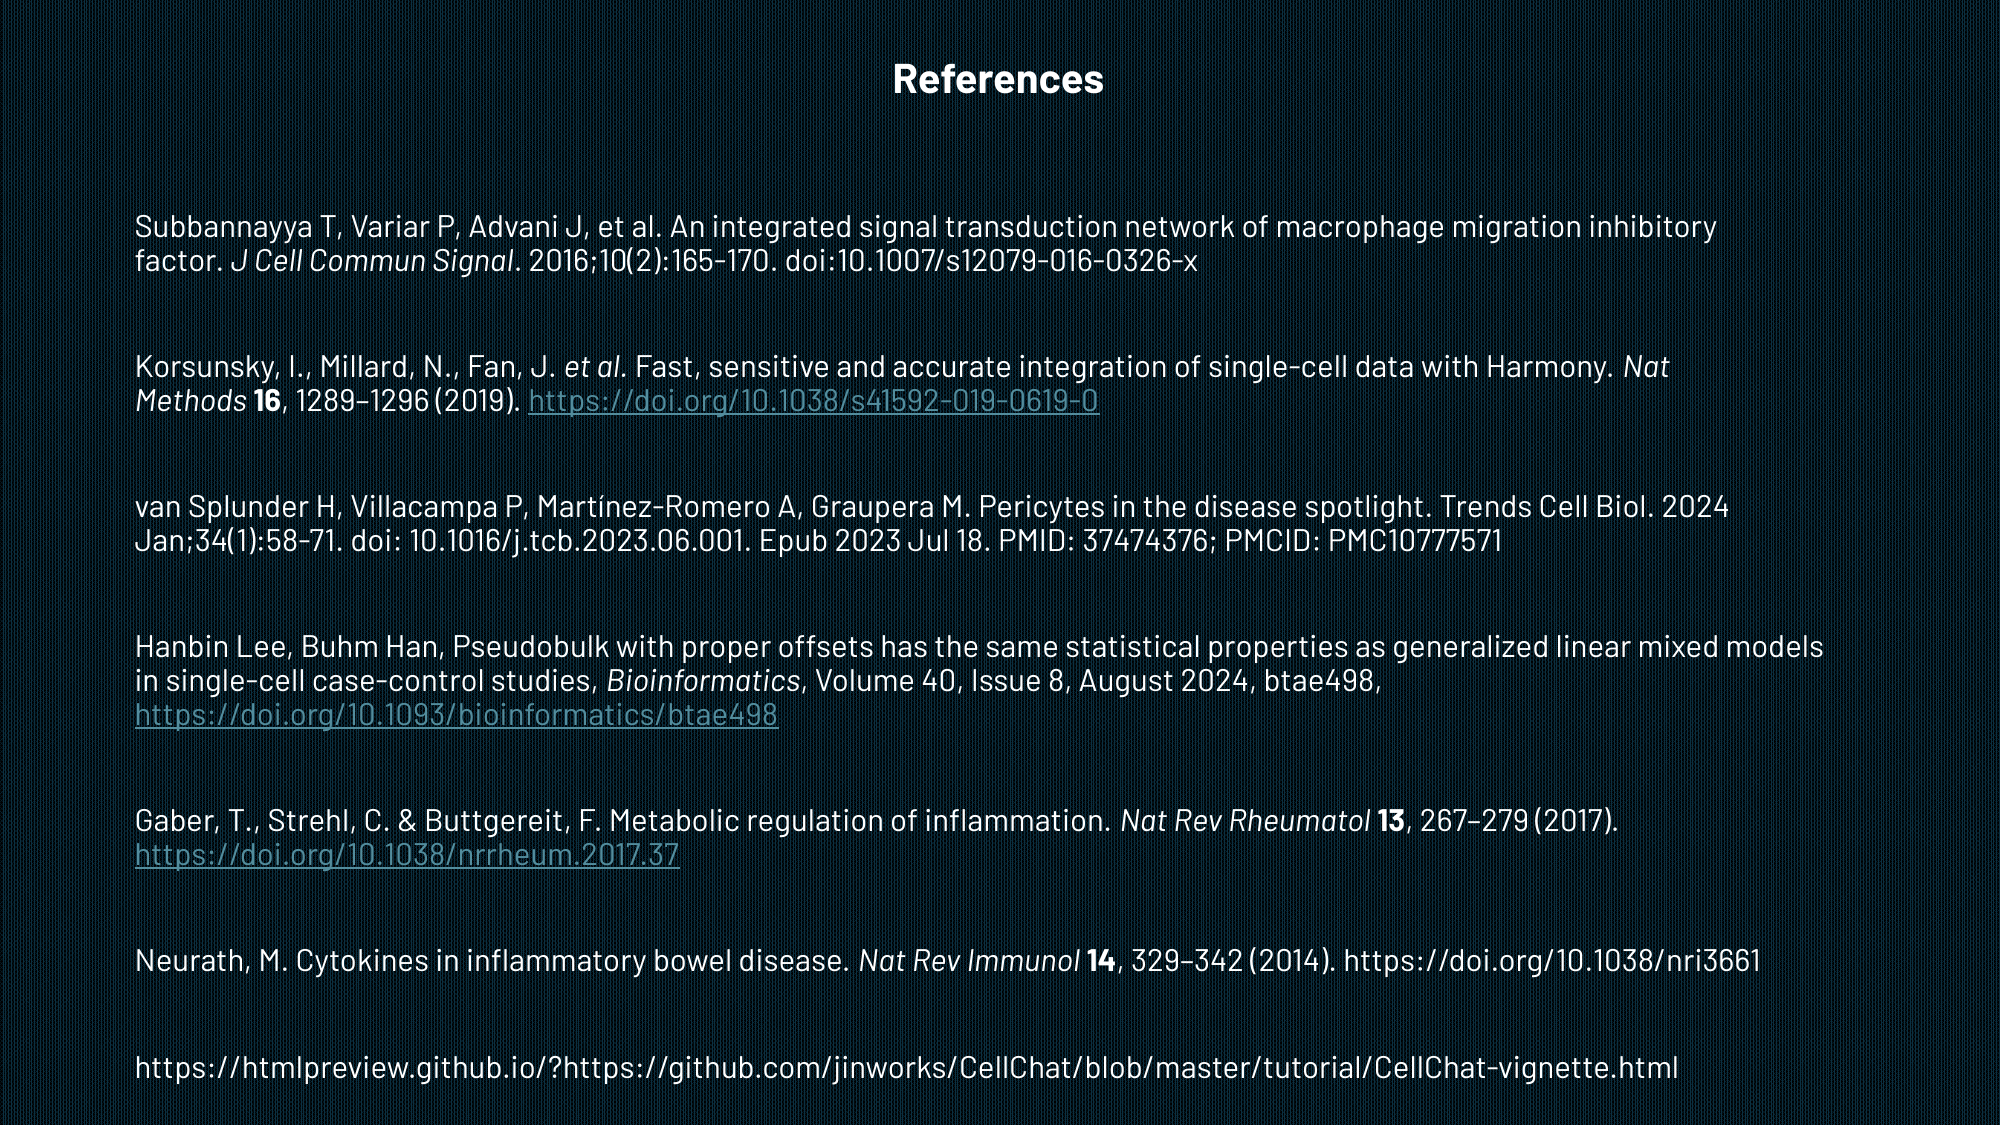

References
Subbannayya T, Variar P, Advani J, et al. An integrated signal transduction network of macrophage migration inhibitory factor. J Cell Commun Signal. 2016;10(2):165-170. doi:10.1007/s12079-016-0326-x

Korsunsky, I., Millard, N., Fan, J. et al. Fast, sensitive and accurate integration of single-cell data with Harmony. Nat Methods 16, 1289–1296 (2019). https://doi.org/10.1038/s41592-019-0619-0

van Splunder H, Villacampa P, Martínez-Romero A, Graupera M. Pericytes in the disease spotlight. Trends Cell Biol. 2024 Jan;34(1):58-71. doi: 10.1016/j.tcb.2023.06.001. Epub 2023 Jul 18. PMID: 37474376; PMCID: PMC10777571

Hanbin Lee, Buhm Han, Pseudobulk with proper offsets has the same statistical properties as generalized linear mixed models in single-cell case-control studies, Bioinformatics, Volume 40, Issue 8, August 2024, btae498, https://doi.org/10.1093/bioinformatics/btae498

Gaber, T., Strehl, C. & Buttgereit, F. Metabolic regulation of inflammation. Nat Rev Rheumatol 13, 267–279 (2017). https://doi.org/10.1038/nrrheum.2017.37

Neurath, M. Cytokines in inflammatory bowel disease. Nat Rev Immunol 14, 329–342 (2014). https://doi.org/10.1038/nri3661

https://htmlpreview.github.io/?https://github.com/jinworks/CellChat/blob/master/tutorial/CellChat-vignette.html